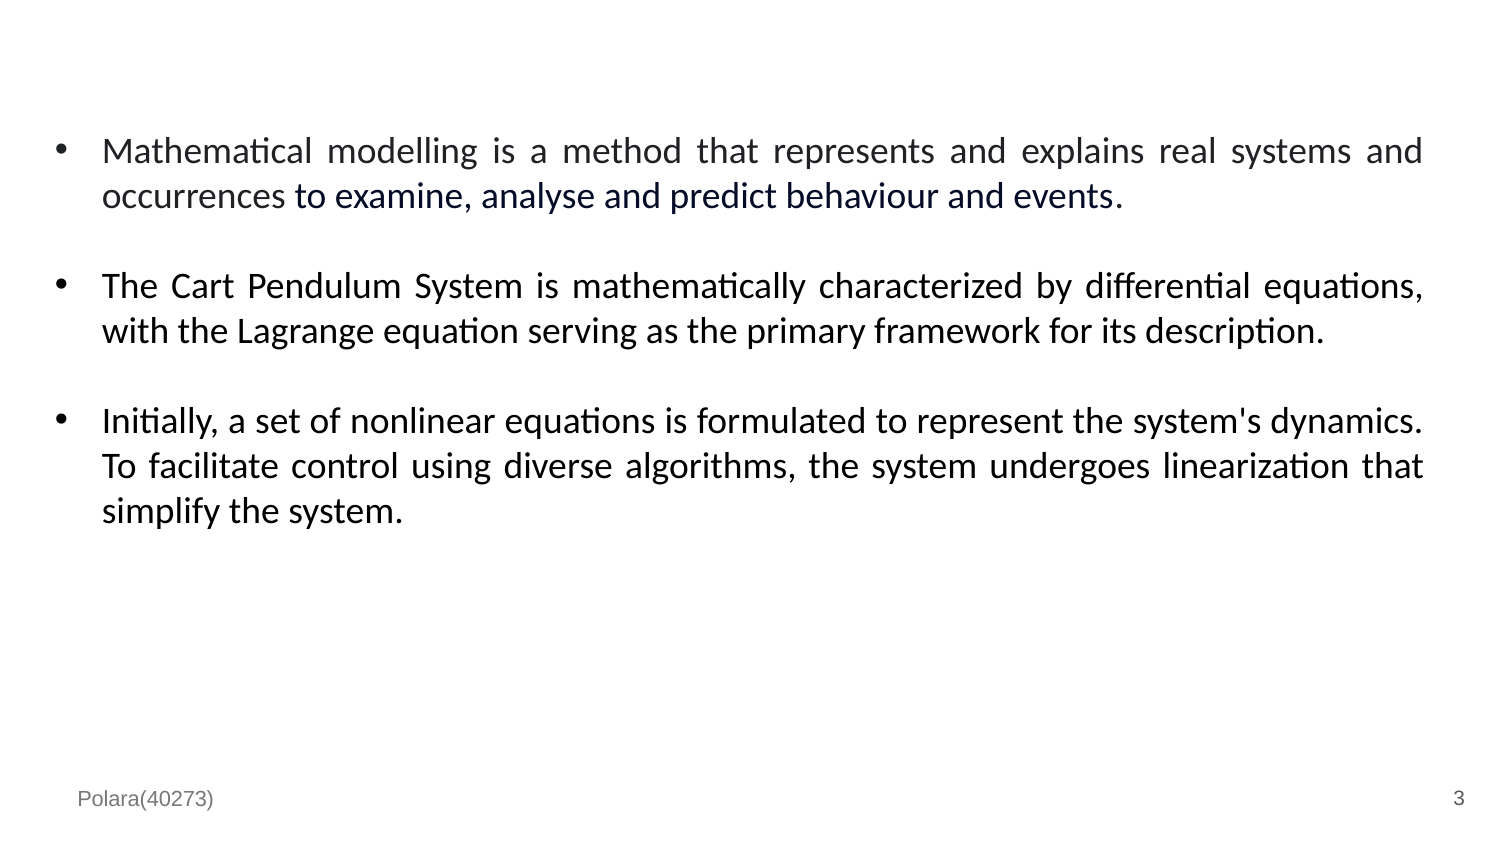

Mathematical modelling is a method that represents and explains real systems and occurrences to examine, analyse and predict behaviour and events.

The Cart Pendulum System is mathematically characterized by differential equations, with the Lagrange equation serving as the primary framework for its description.

Initially, a set of nonlinear equations is formulated to represent the system's dynamics. To facilitate control using diverse algorithms, the system undergoes linearization that simplify the system.
3
Polara(40273)